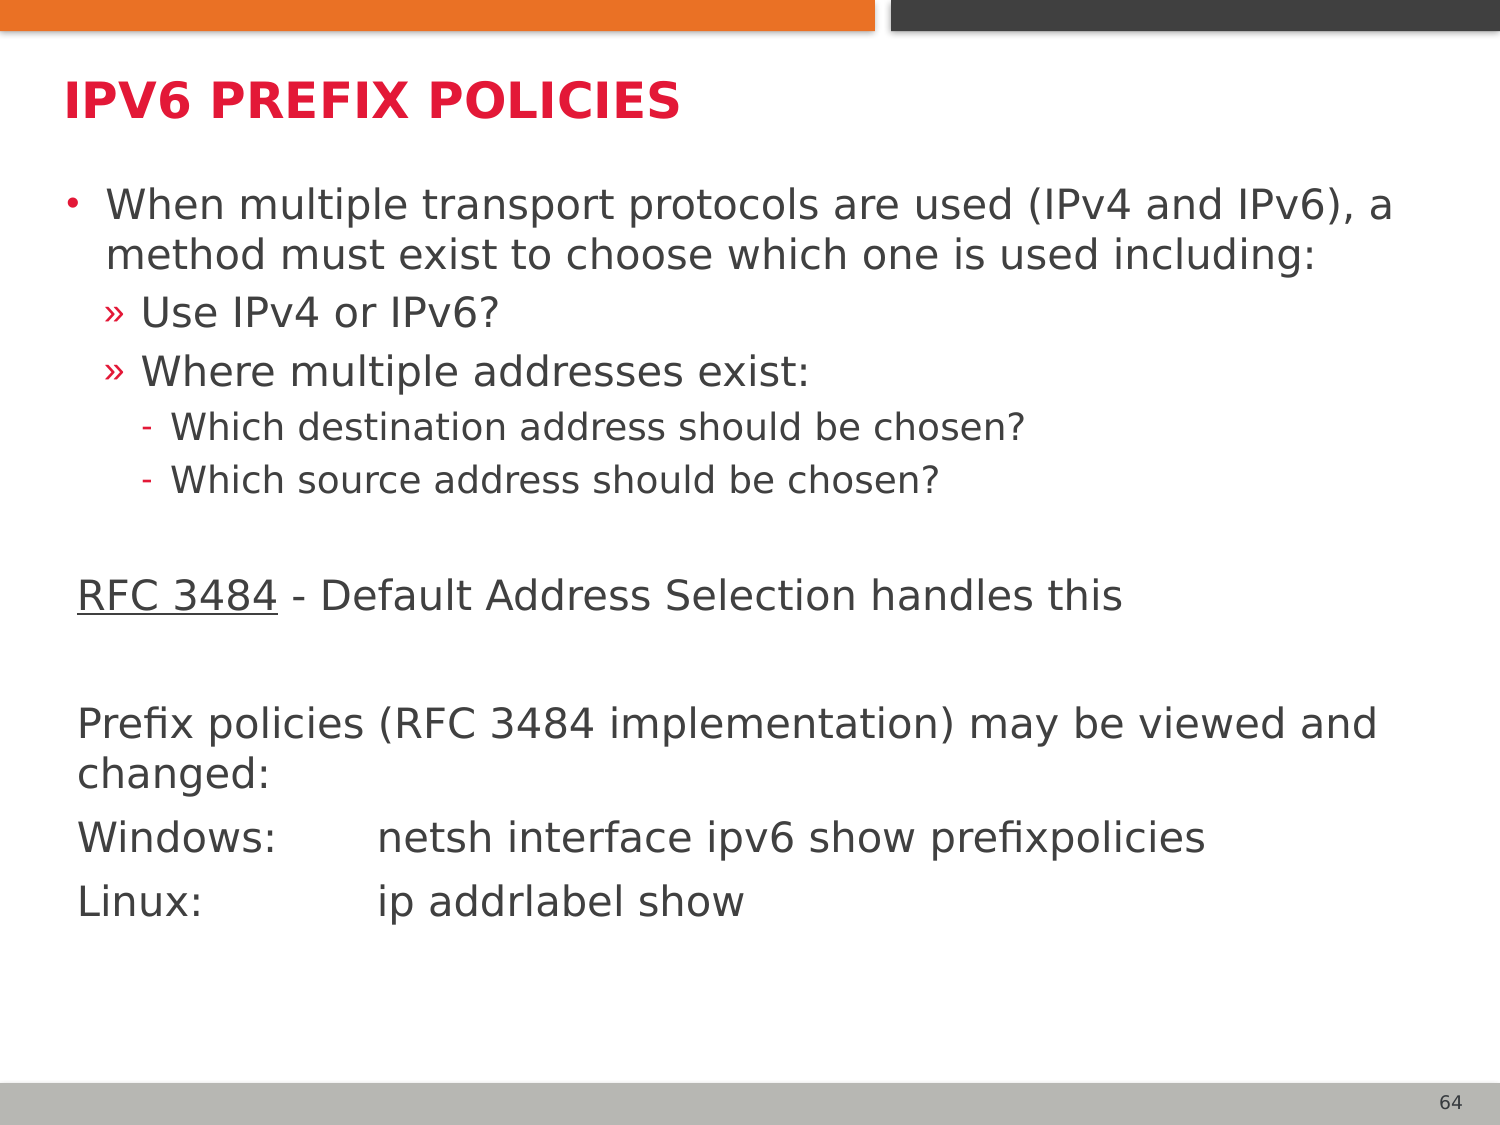

# IPv6 prefix policies
When multiple transport protocols are used (IPv4 and IPv6), a method must exist to choose which one is used including:
Use IPv4 or IPv6?
Where multiple addresses exist:
Which destination address should be chosen?
Which source address should be chosen?

RFC 3484 - Default Address Selection handles this

Prefix policies (RFC 3484 implementation) may be viewed and changed:
Windows:	netsh interface ipv6 show prefixpolicies
Linux:		ip addrlabel show